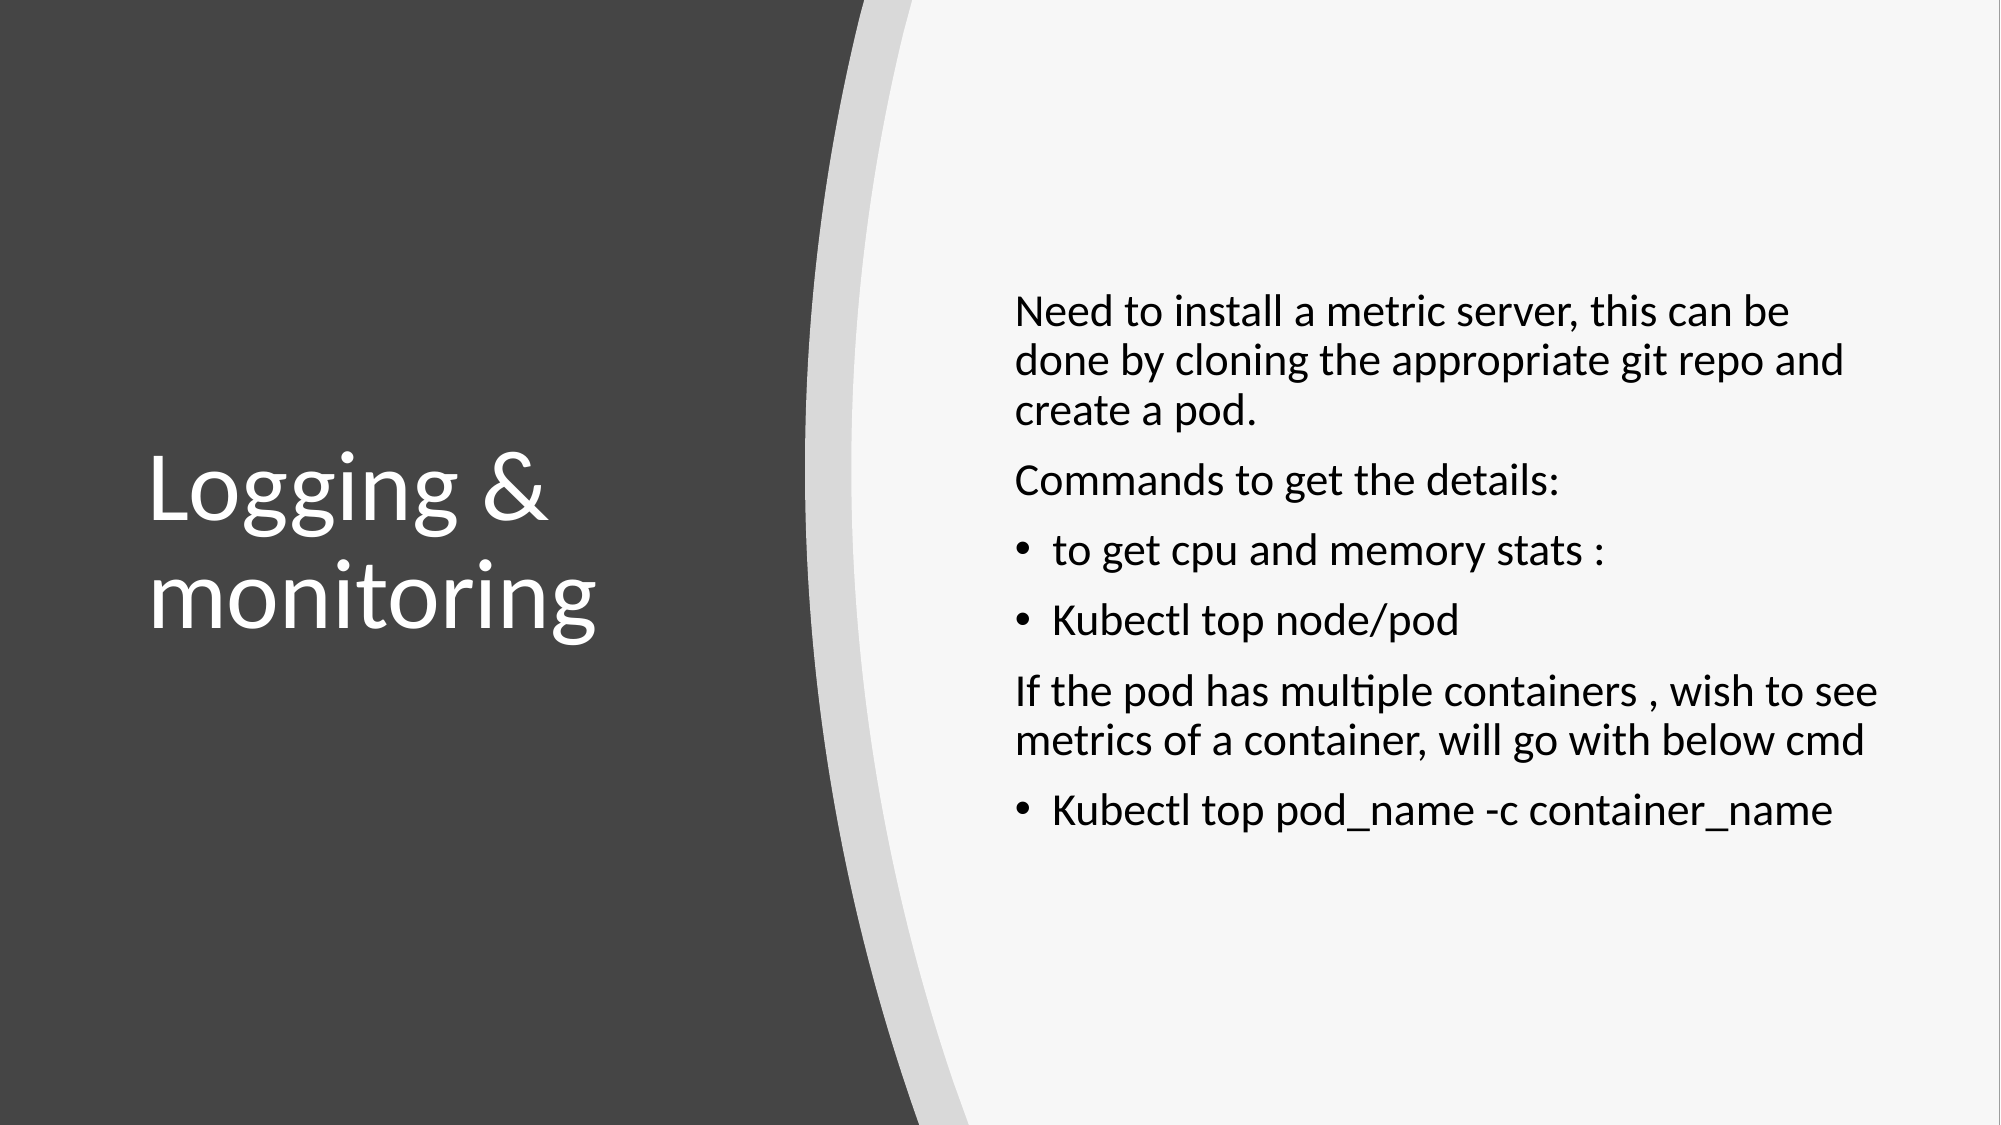

Need to install a metric server, this can be done by cloning the appropriate git repo and create a pod.
Commands to get the details:
to get cpu and memory stats :
Kubectl top node/pod
If the pod has multiple containers , wish to see metrics of a container, will go with below cmd
Kubectl top pod_name -c container_name

# Logging & monitoring